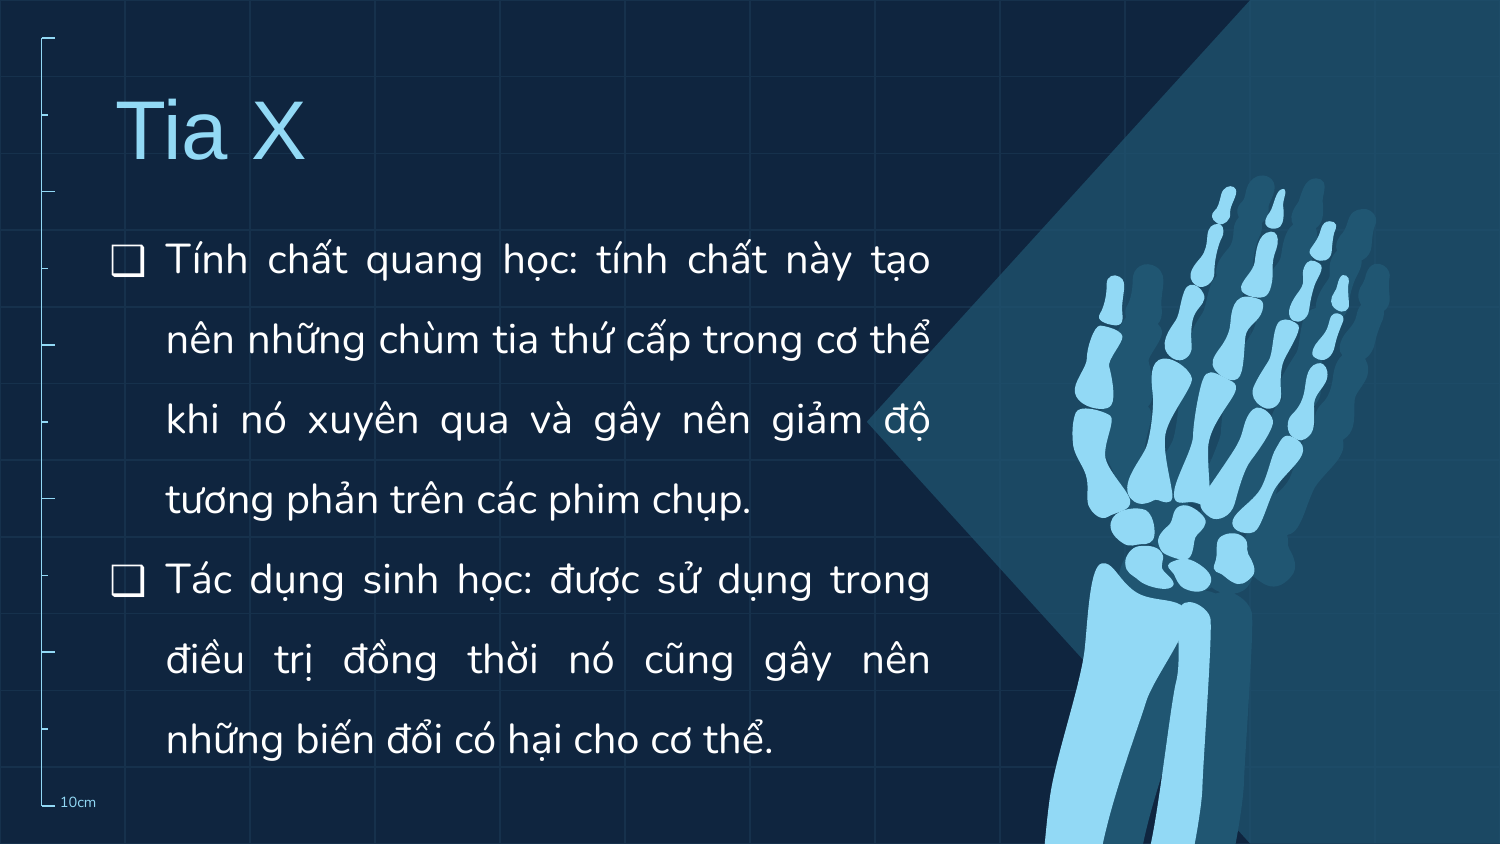

# Tia X

Tính chất quang học: tính chất này tạo nên những chùm tia thứ cấp trong cơ thể khi nó xuyên qua và gây nên giảm độ tương phản trên các phim chụp.
Tác dụng sinh học: được sử dụng trong điều trị đồng thời nó cũng gây nên những biến đổi có hại cho cơ thể.